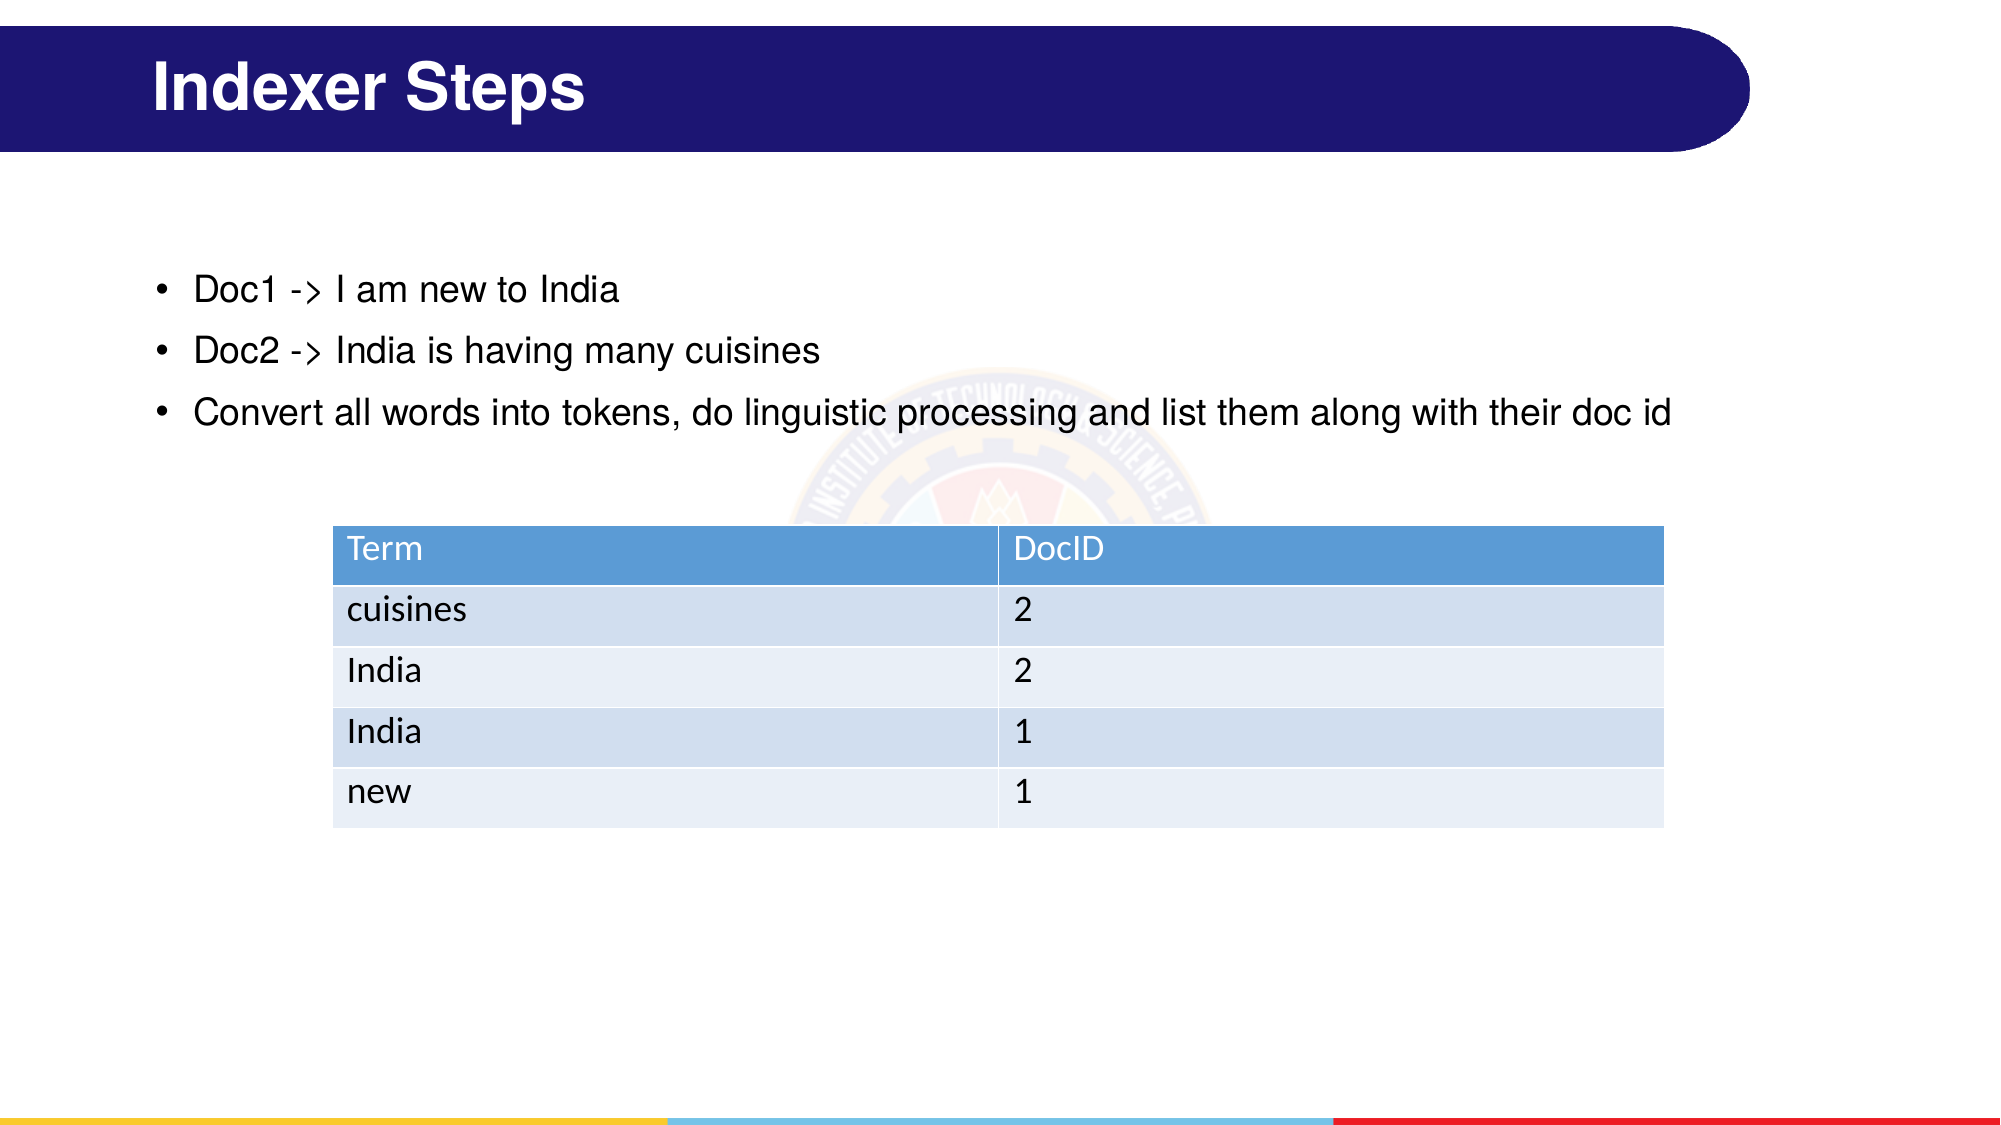

# Indexer Steps

Doc1 -> I am new to India
Doc2 -> India is having many cuisines
Convert all words into tokens, do linguistic processing and list them along with their doc id

| Term | DocID |
| --- | --- |
| cuisines | 2 |
| India | 2 |
| India | 1 |
| new | 1 |